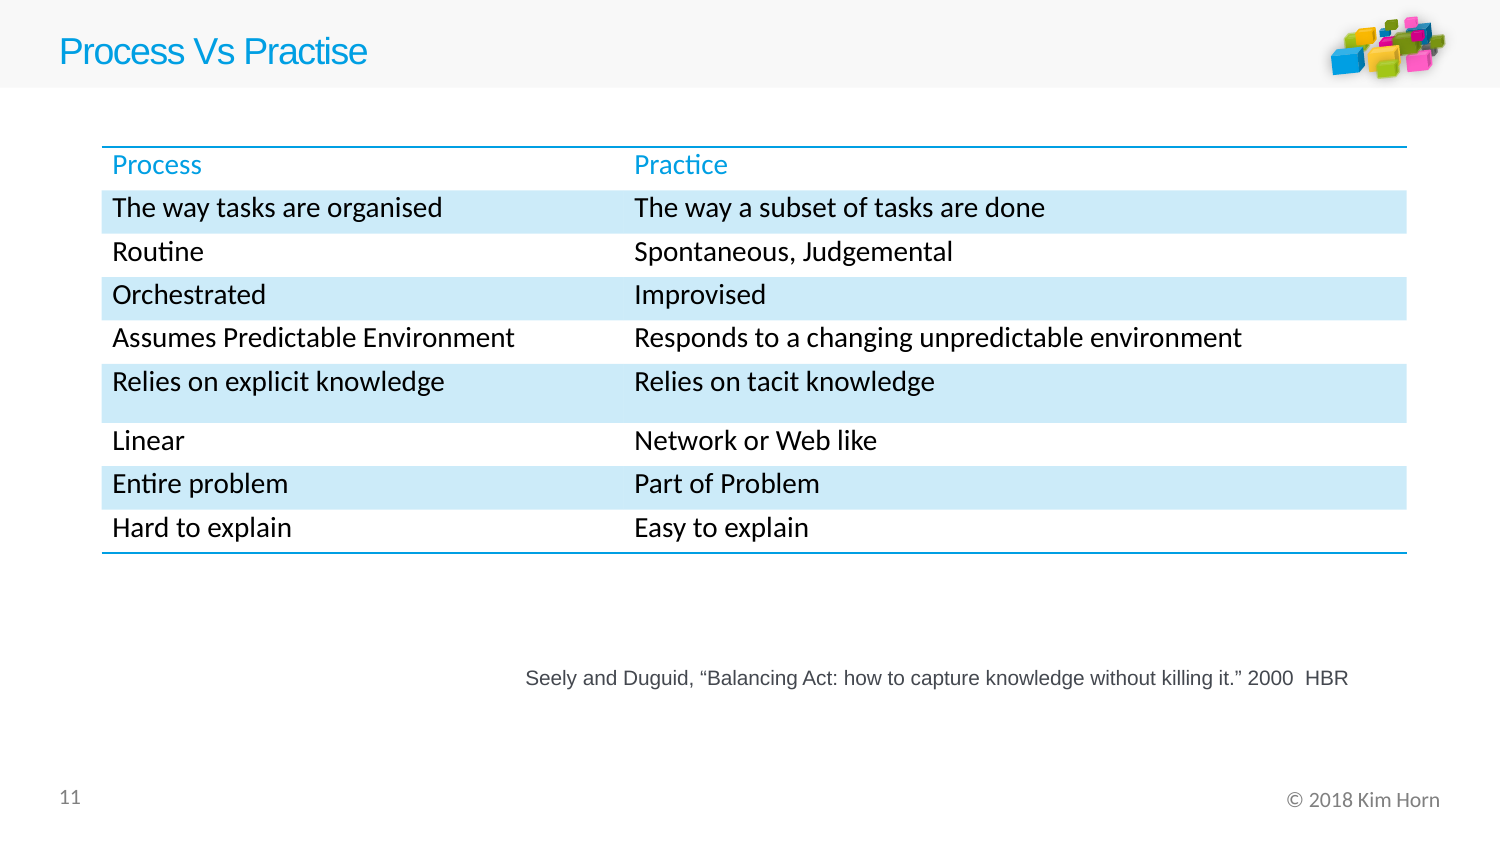

# Process Vs Practise
| Process | Practice |
| --- | --- |
| The way tasks are organised | The way a subset of tasks are done |
| Routine | Spontaneous, Judgemental |
| Orchestrated | Improvised |
| Assumes Predictable Environment | Responds to a changing unpredictable environment |
| Relies on explicit knowledge | Relies on tacit knowledge |
| Linear | Network or Web like |
| Entire problem | Part of Problem |
| Hard to explain | Easy to explain |
Seely and Duguid, “Balancing Act: how to capture knowledge without killing it.” 2000  HBR